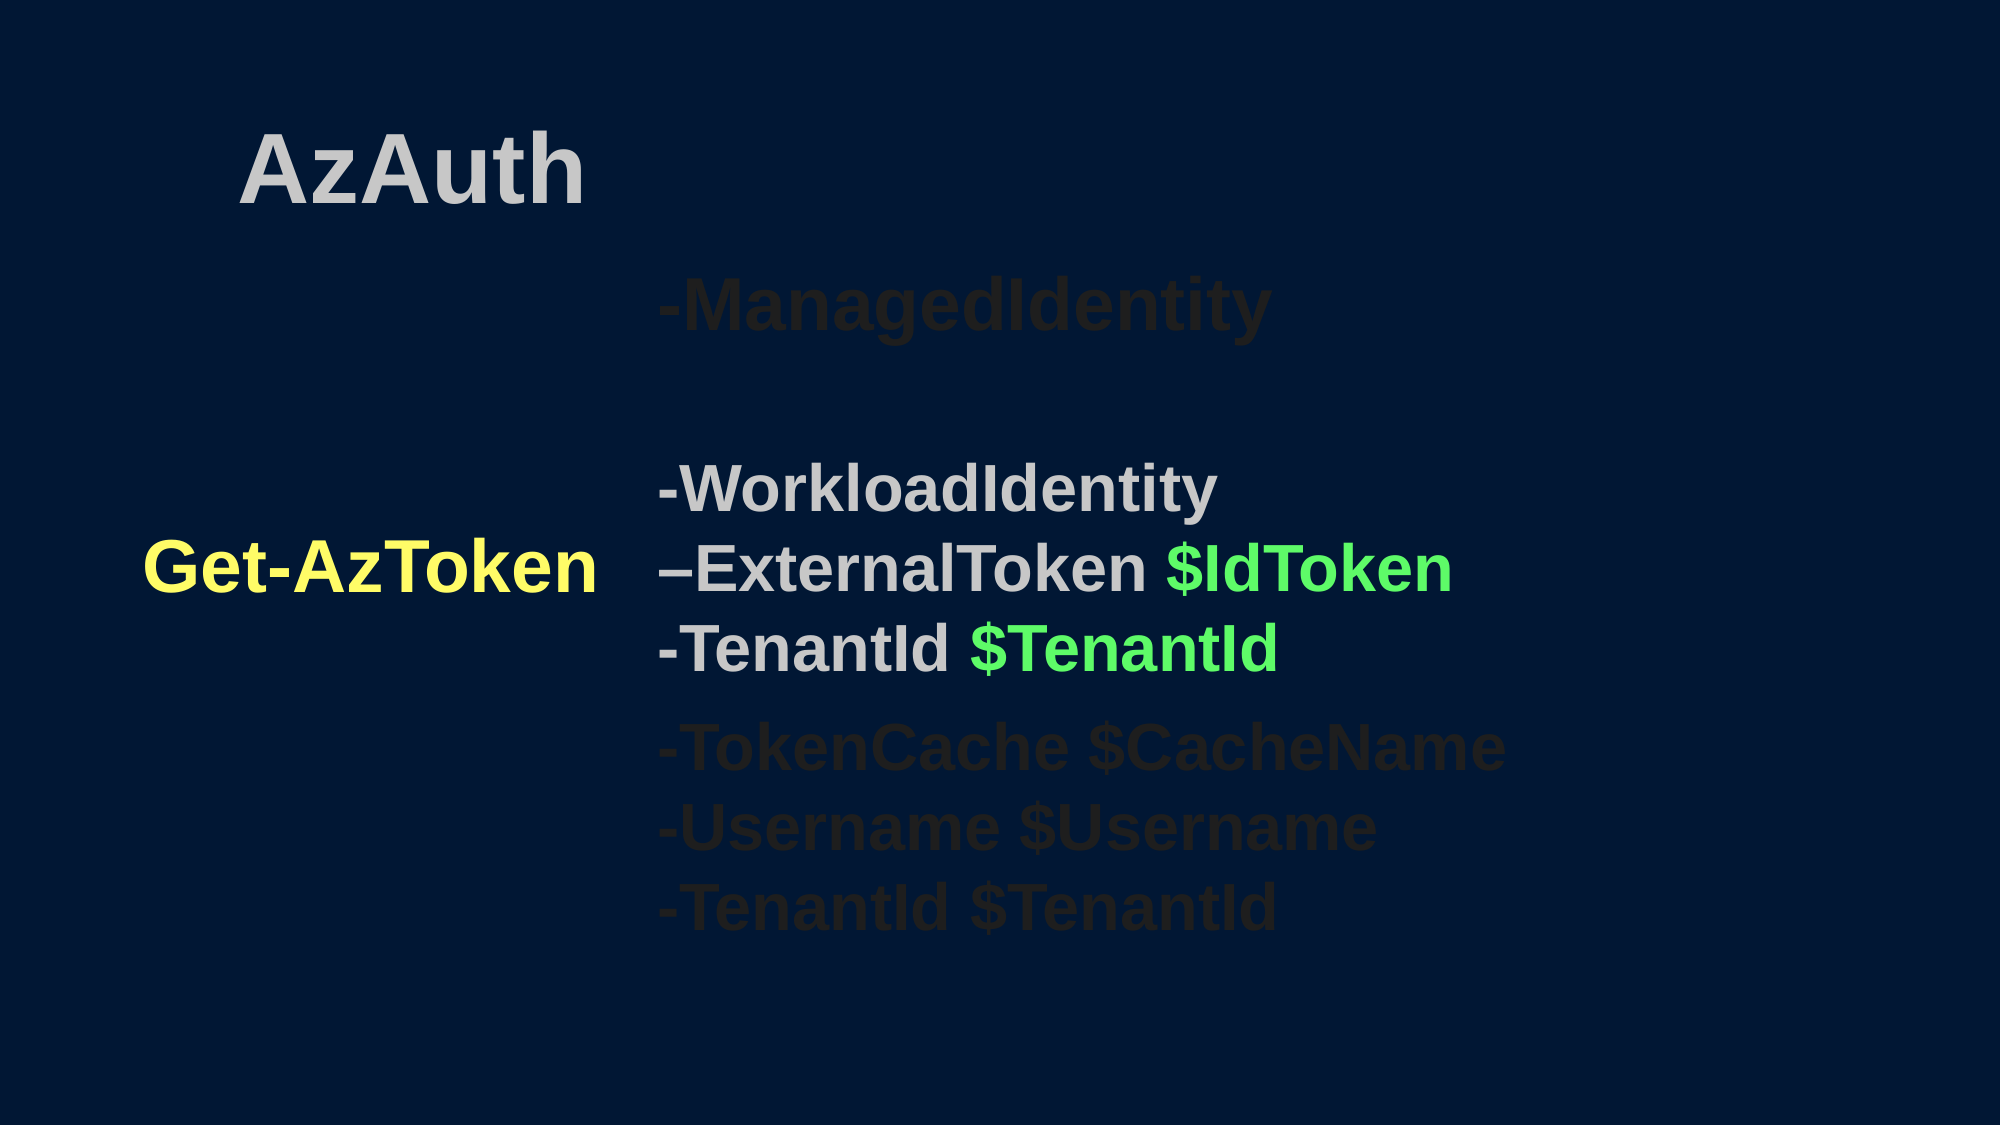

AzAuth
-ManagedIdentity
Get-AzToken
-WorkloadIdentity
–ExternalToken $IdToken
-TenantId $TenantId
-TokenCache $CacheName
-Username $Username
-TenantId $TenantId